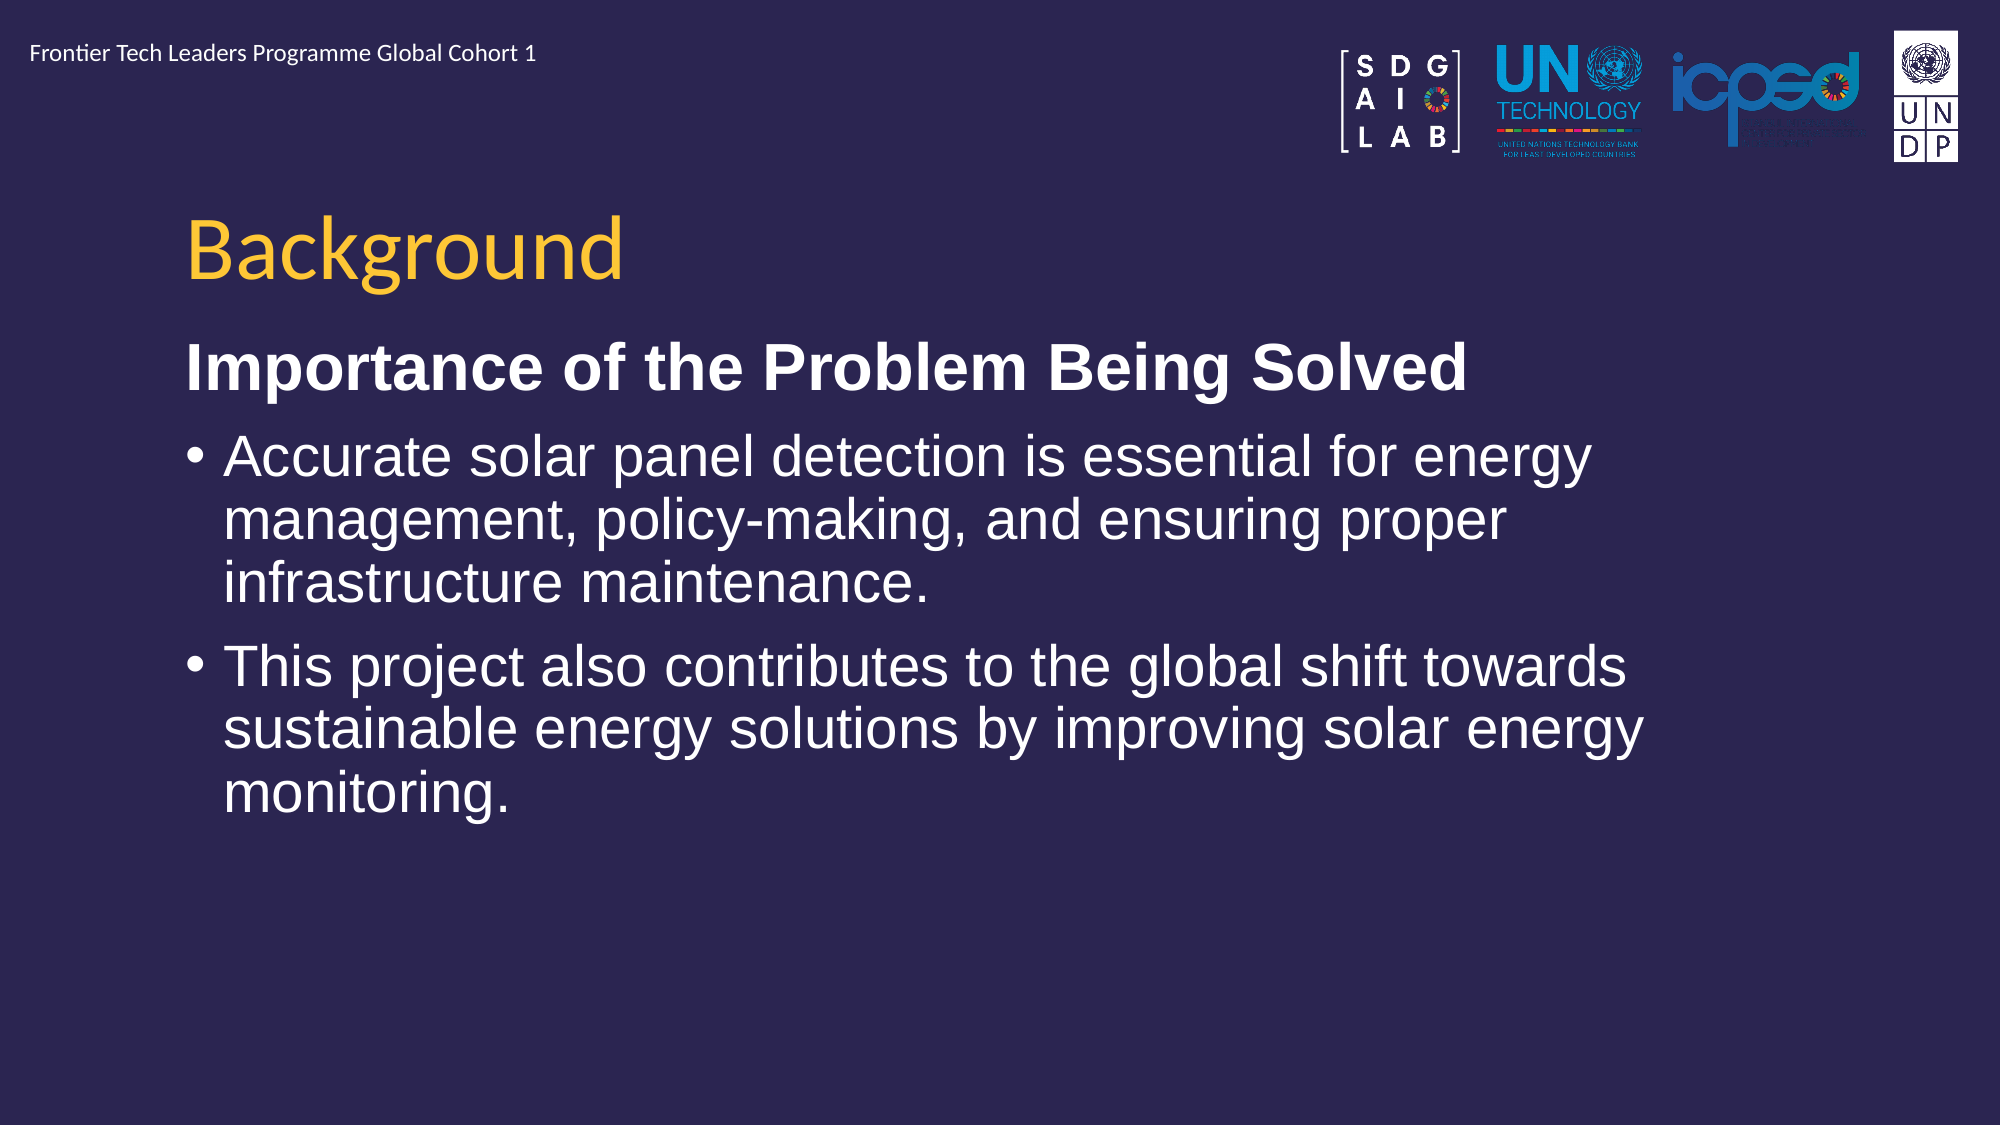

Frontier Tech Leaders Programme Global Cohort 1
# Background

Importance of the Problem Being Solved
Accurate solar panel detection is essential for energy management, policy-making, and ensuring proper infrastructure maintenance.
This project also contributes to the global shift towards sustainable energy solutions by improving solar energy monitoring.